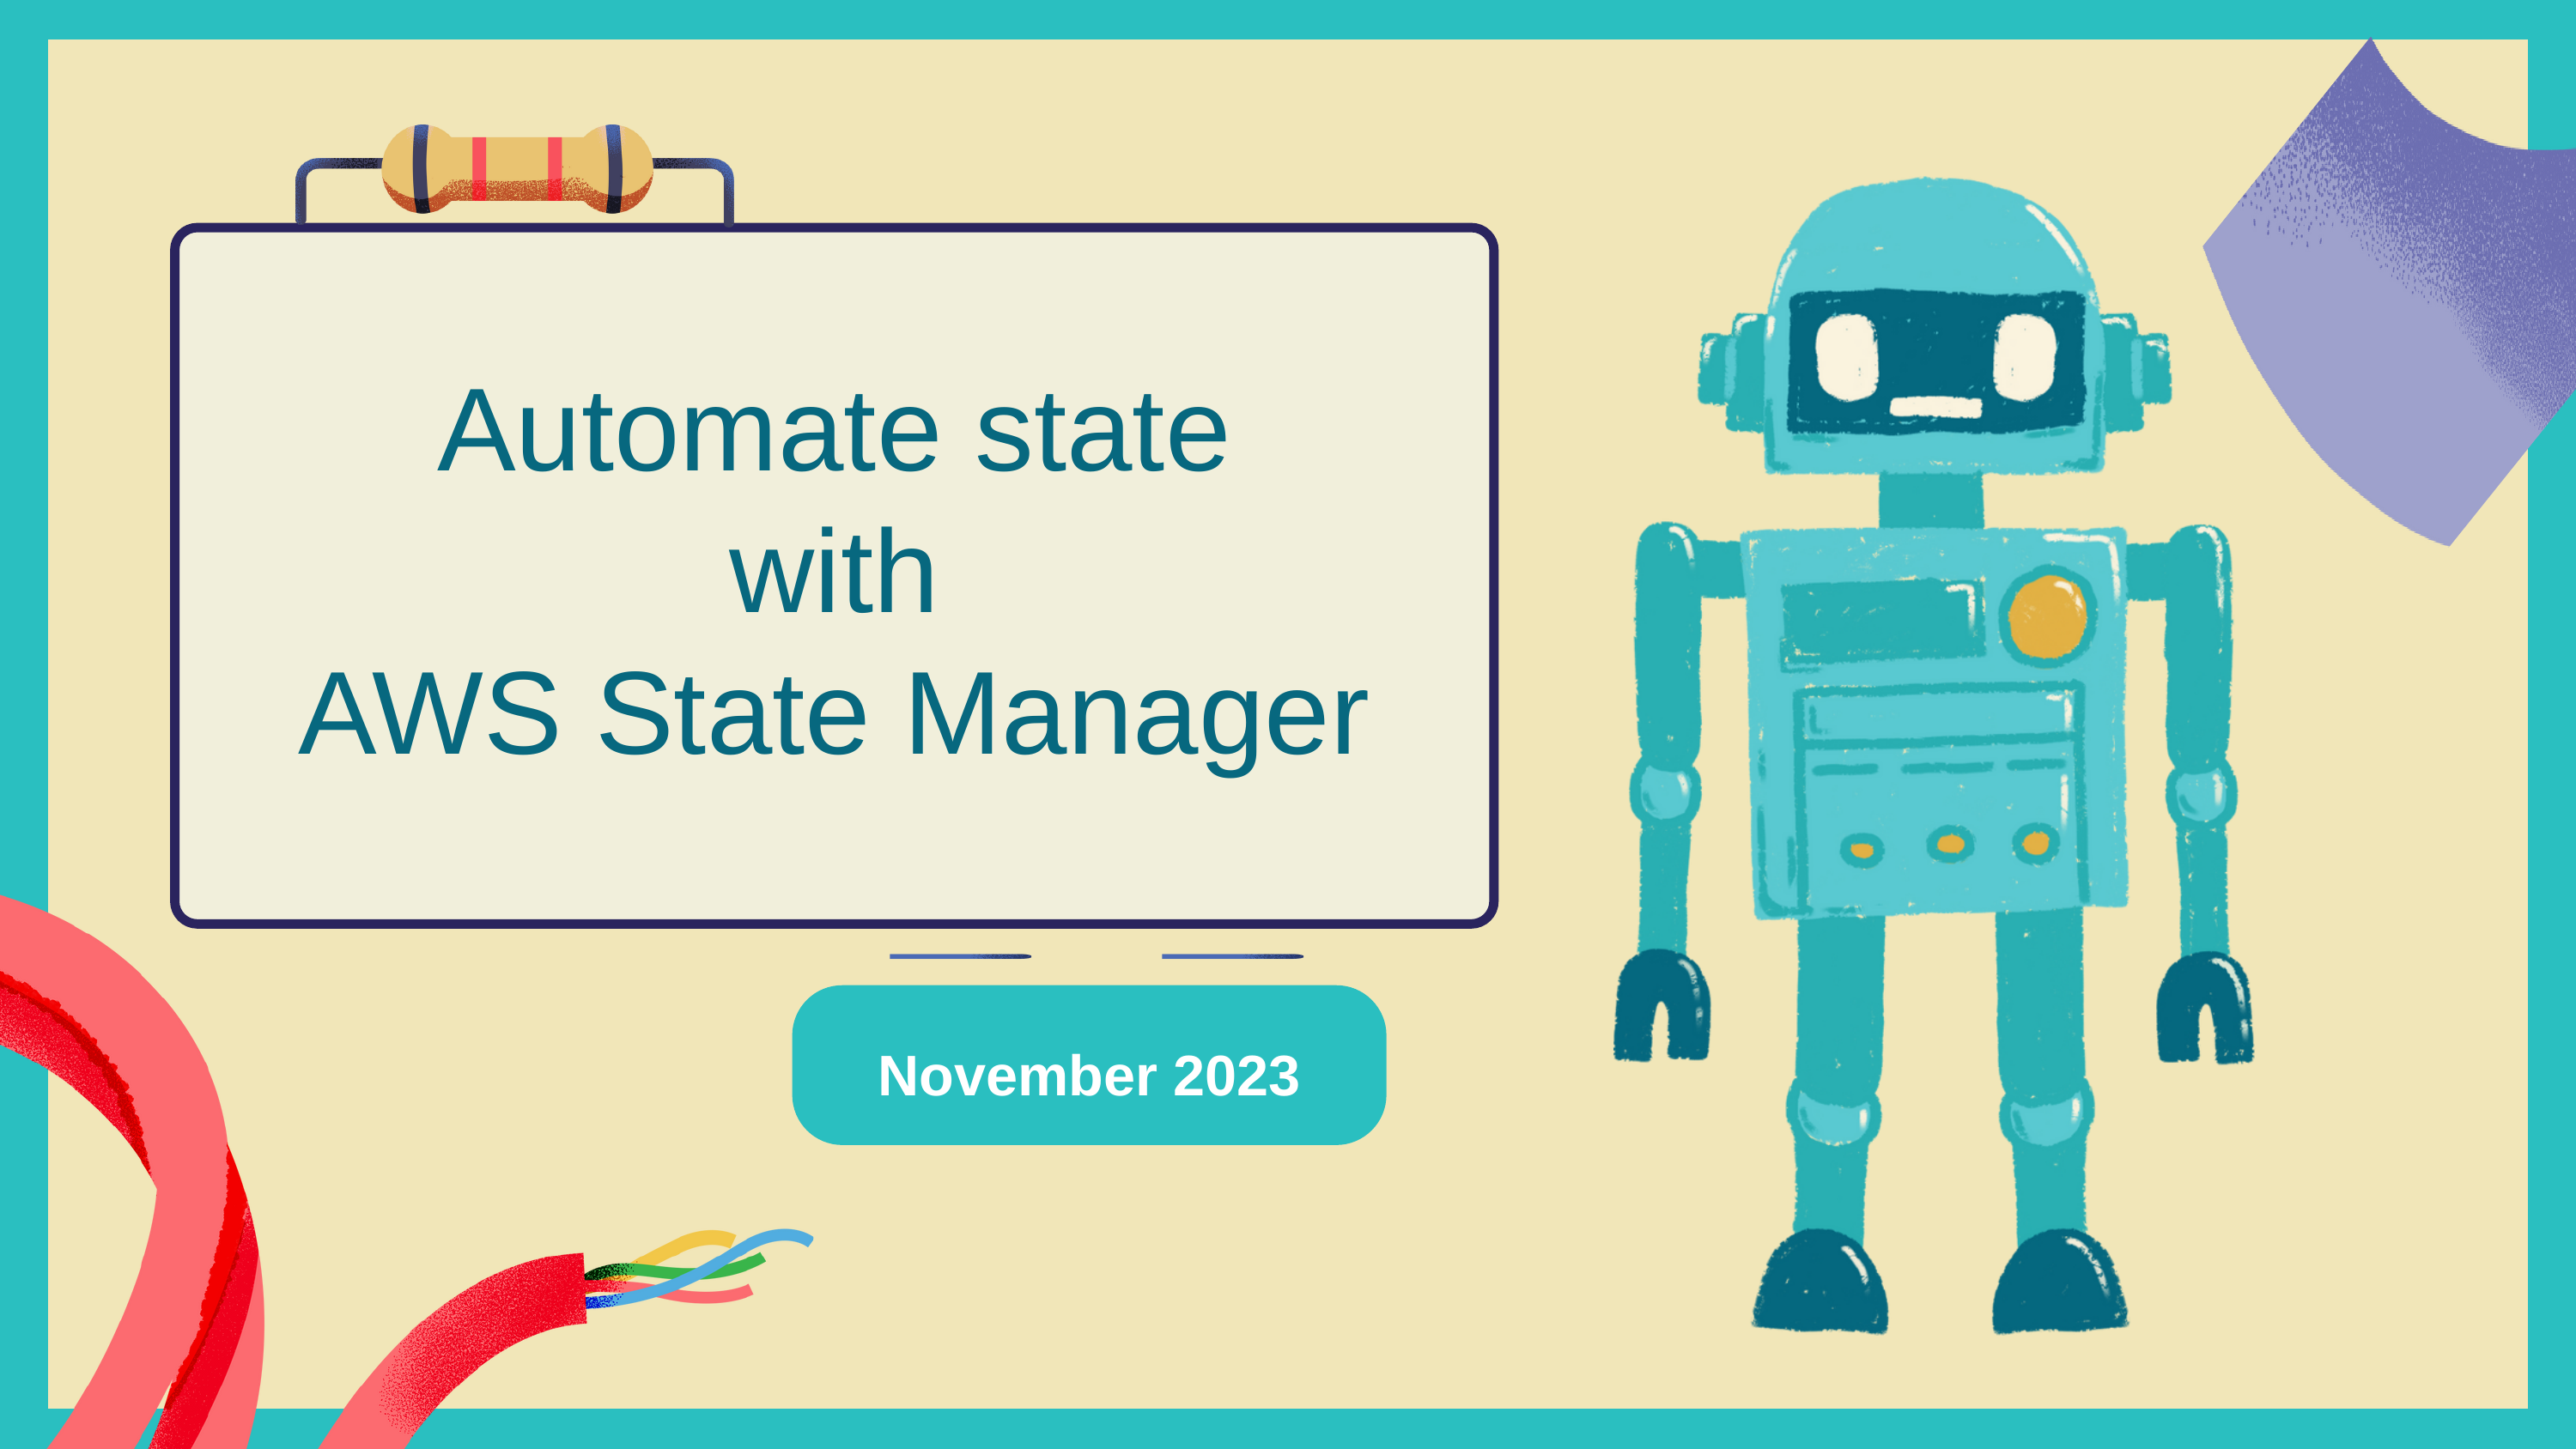

Automate state
with
AWS State Manager

November 2023